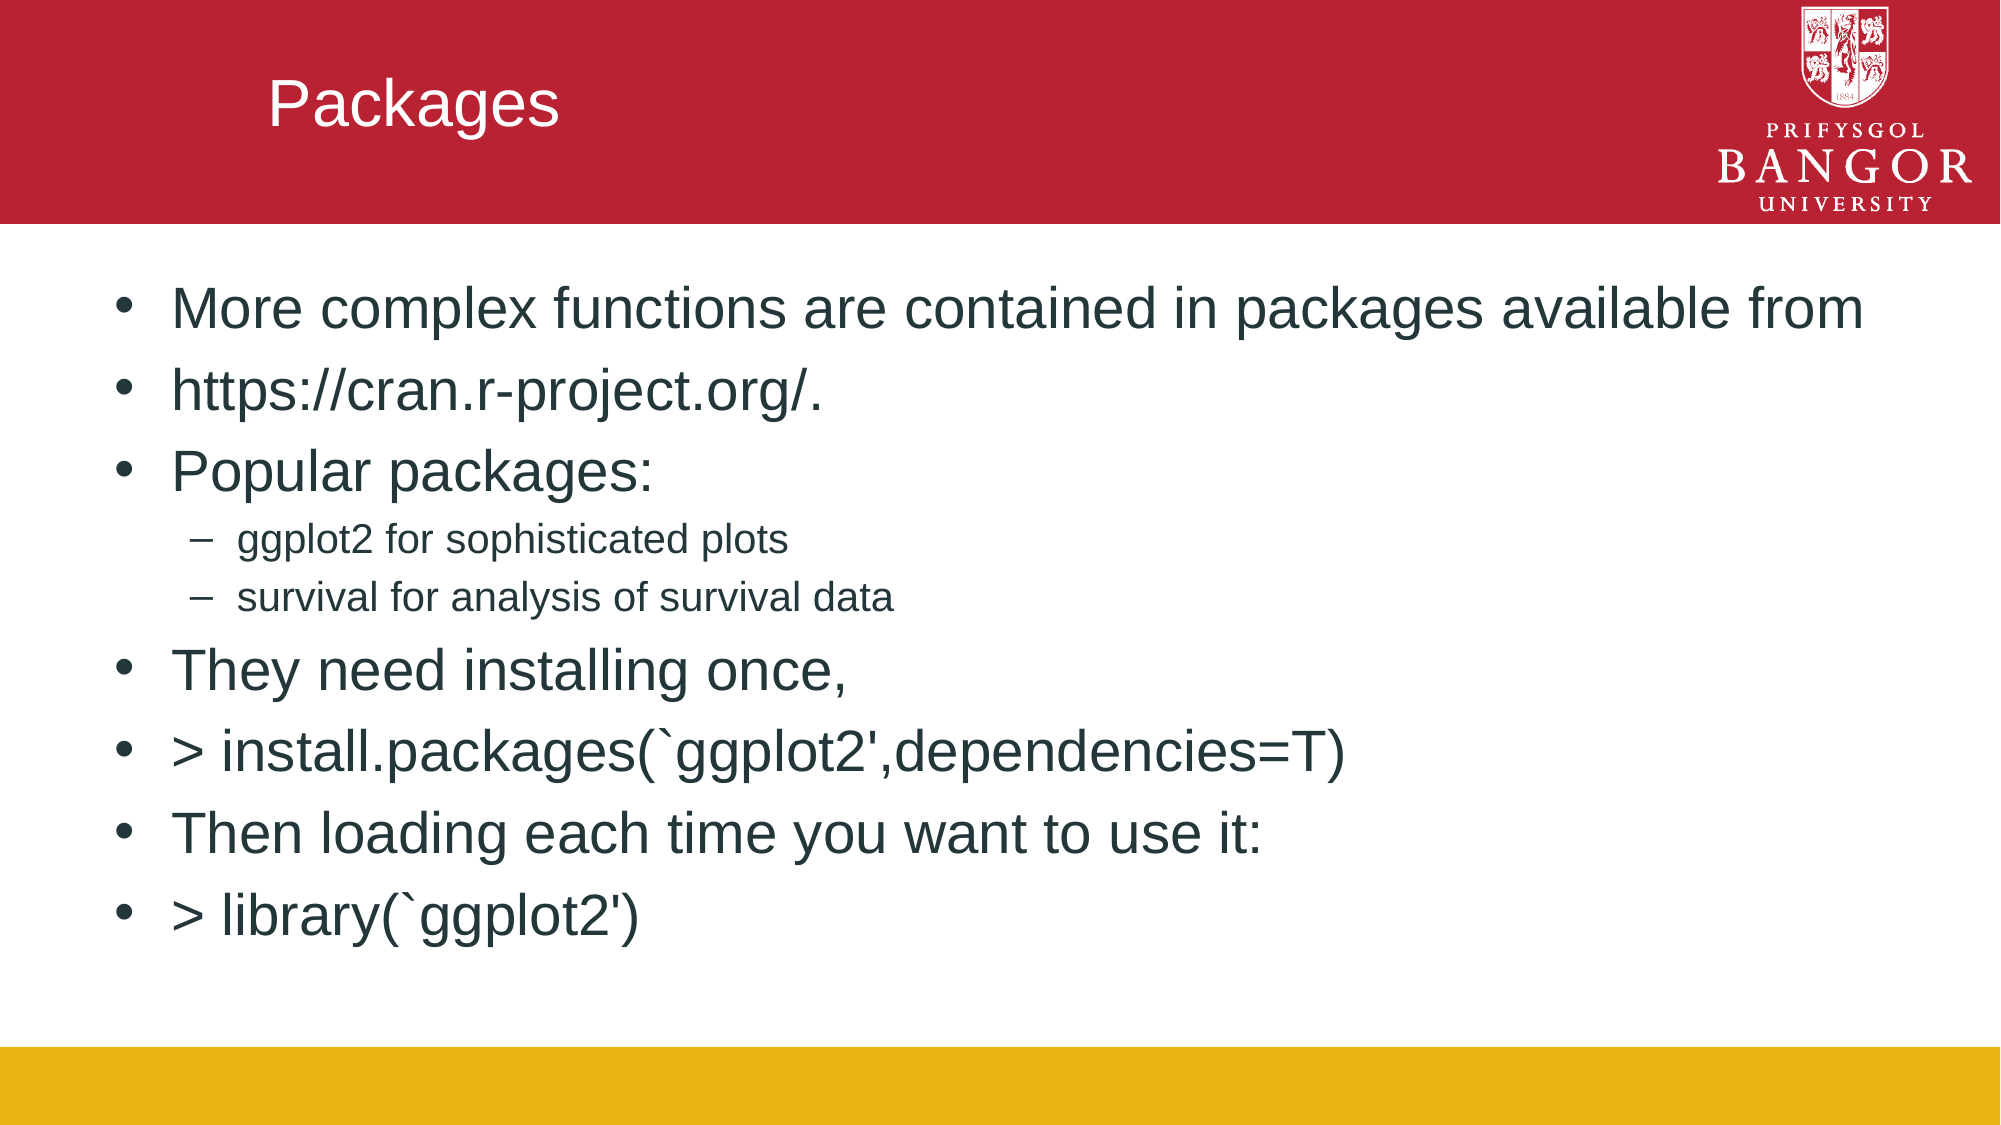

# Packages
More complex functions are contained in packages available from
https://cran.r-project.org/.
Popular packages:
ggplot2 for sophisticated plots
survival for analysis of survival data
They need installing once,
> install.packages(`ggplot2',dependencies=T)
Then loading each time you want to use it:
> library(`ggplot2')